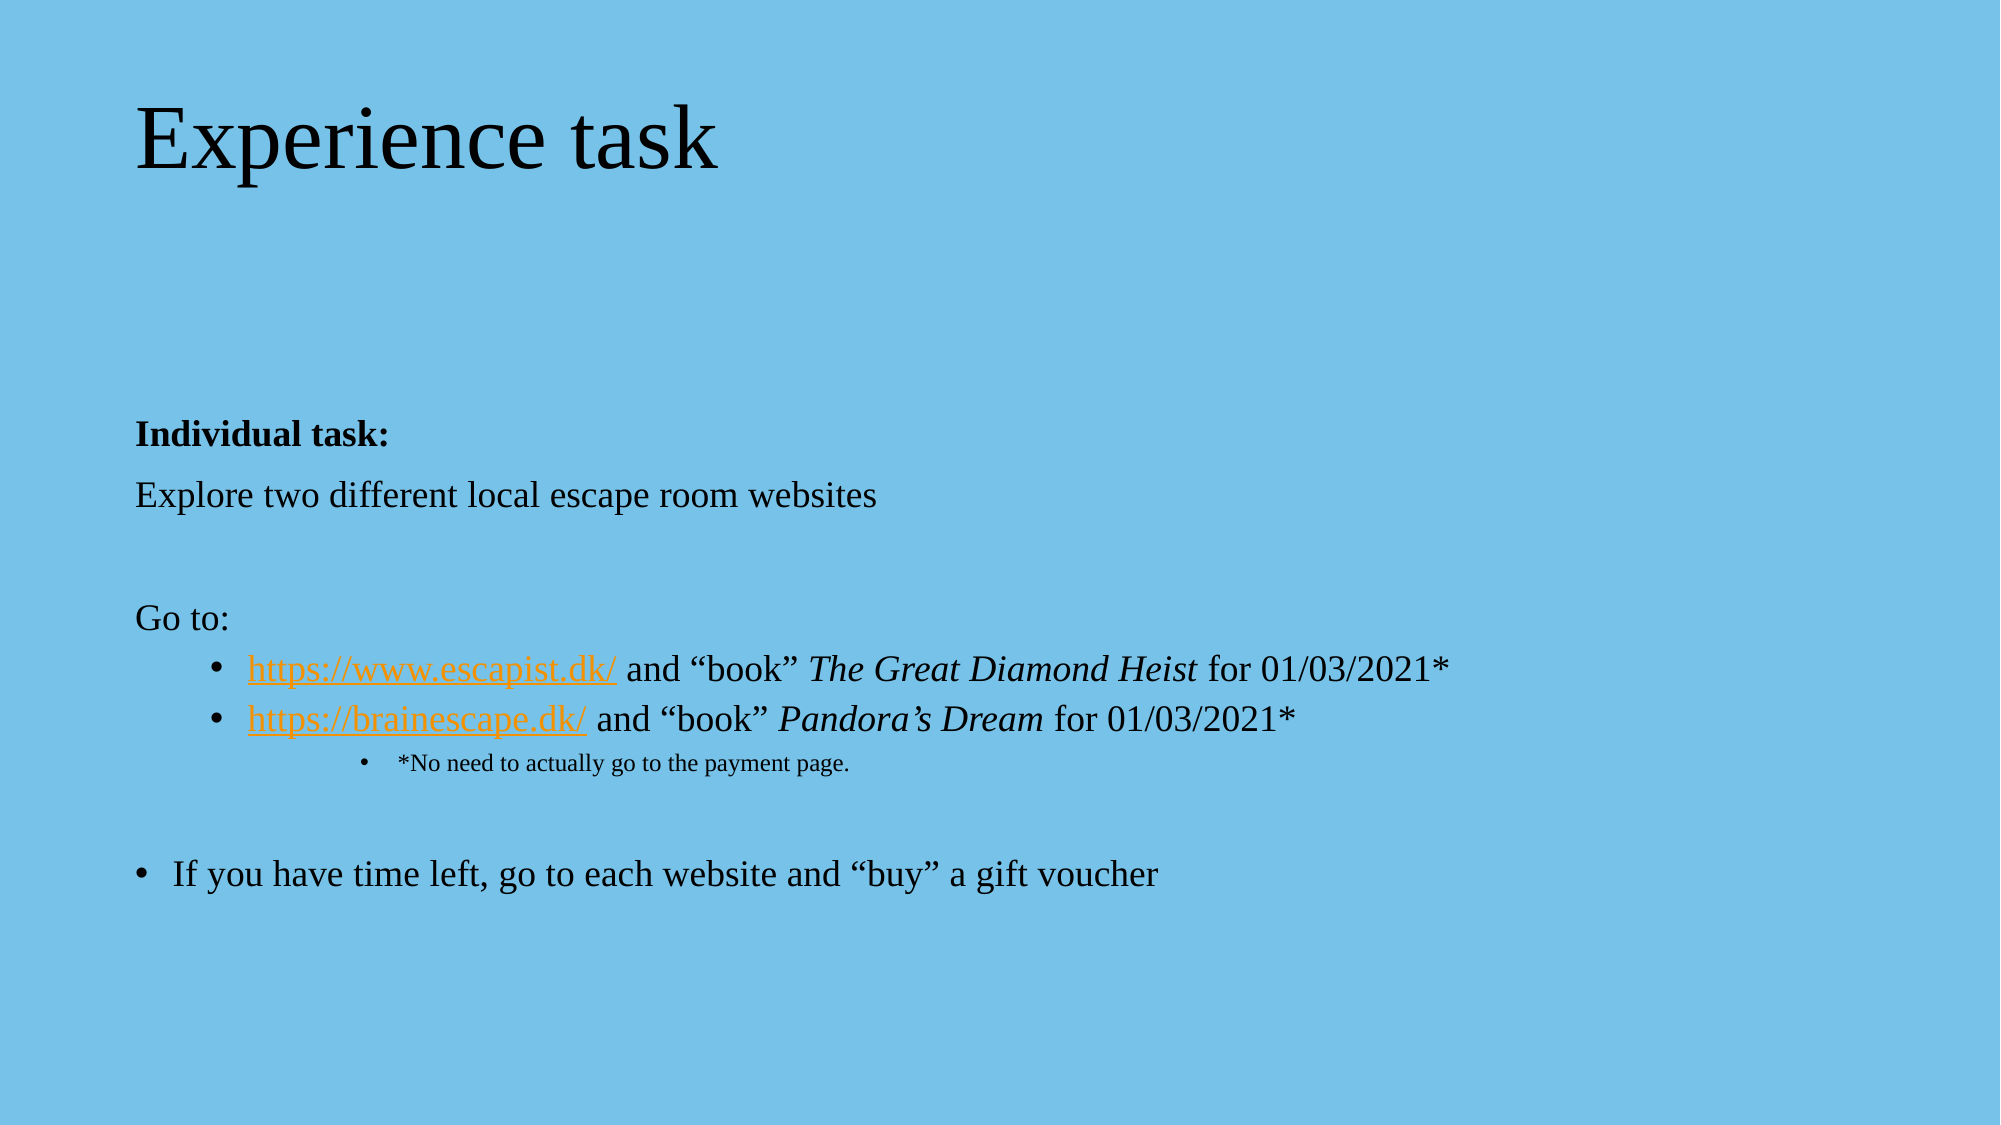

# Experience task
Individual task:
Explore two different local escape room websites

Go to:
https://www.escapist.dk/ and “book” The Great Diamond Heist for 01/03/2021*
https://brainescape.dk/ and “book” Pandora’s Dream for 01/03/2021*
*No need to actually go to the payment page.

If you have time left, go to each website and “buy” a gift voucher